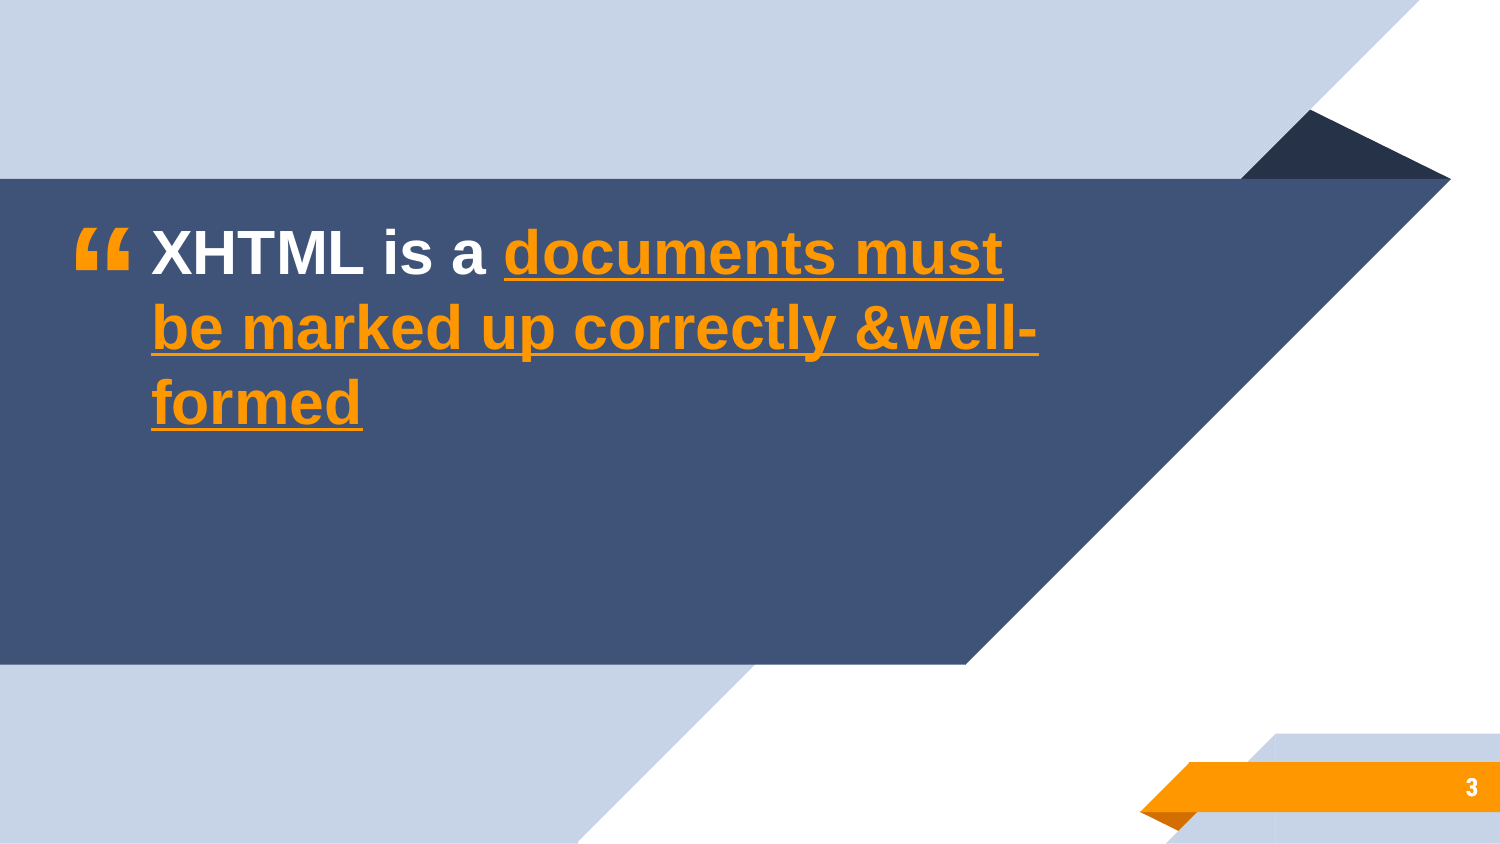

XHTML is a documents must be marked up correctly &well-formed
3
3